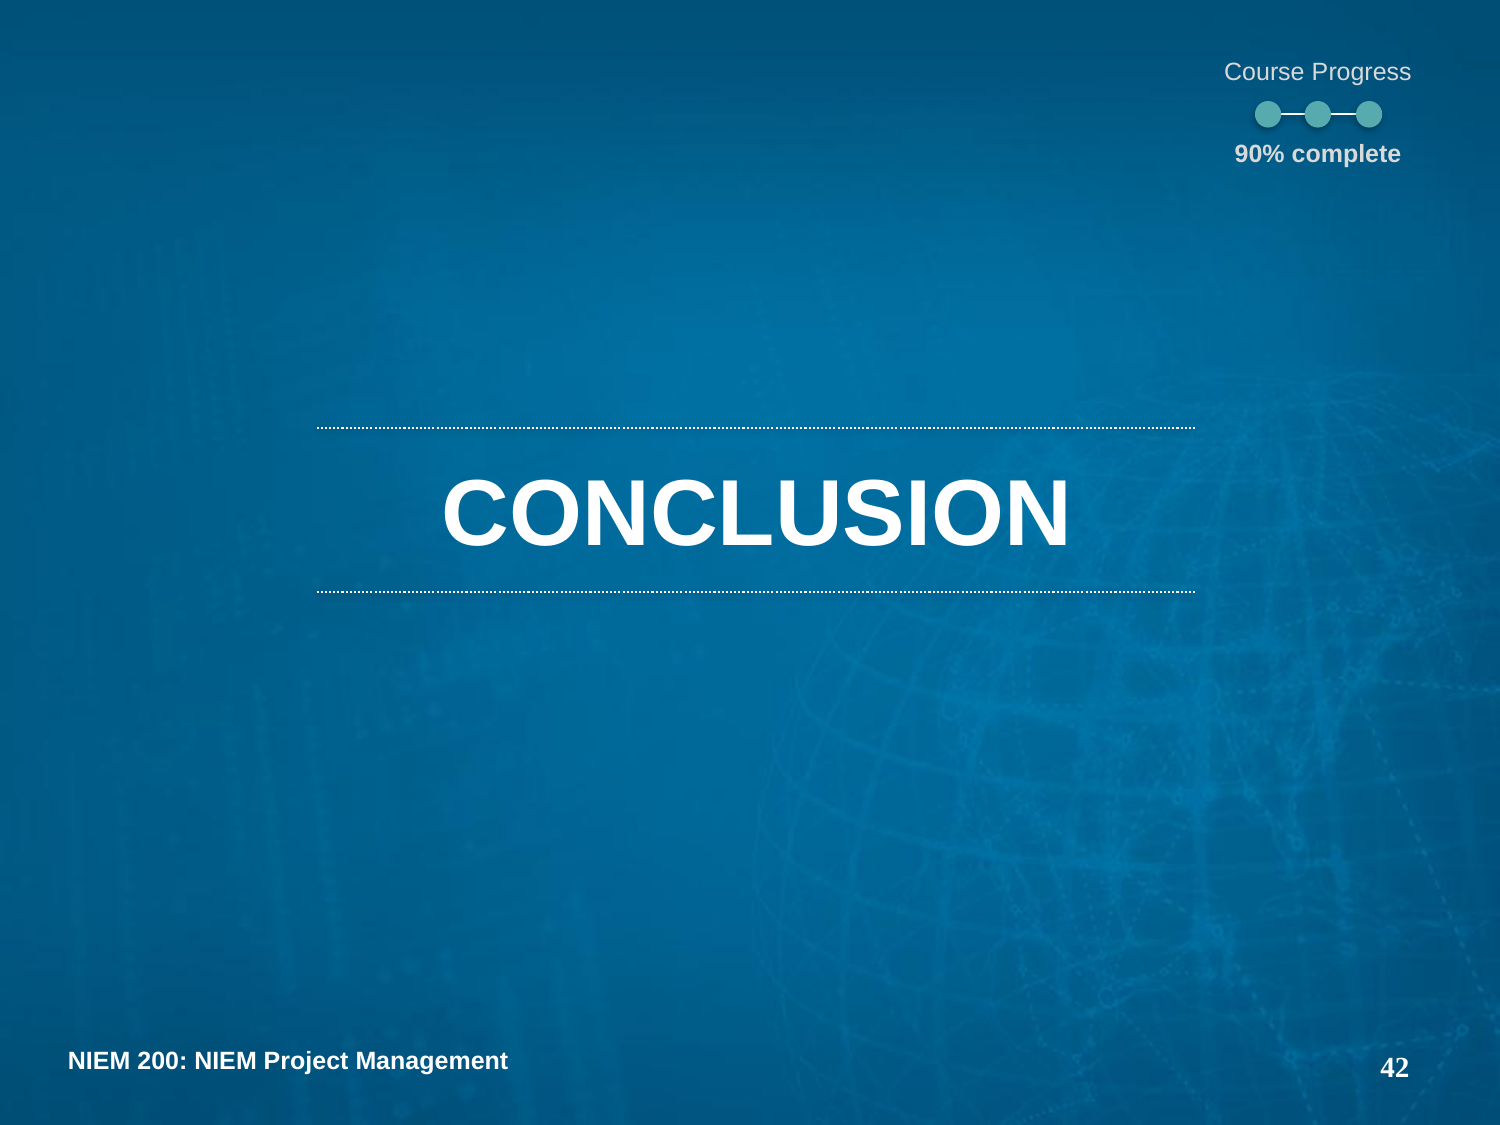

Course Progress

90% complete
# Conclusion
42